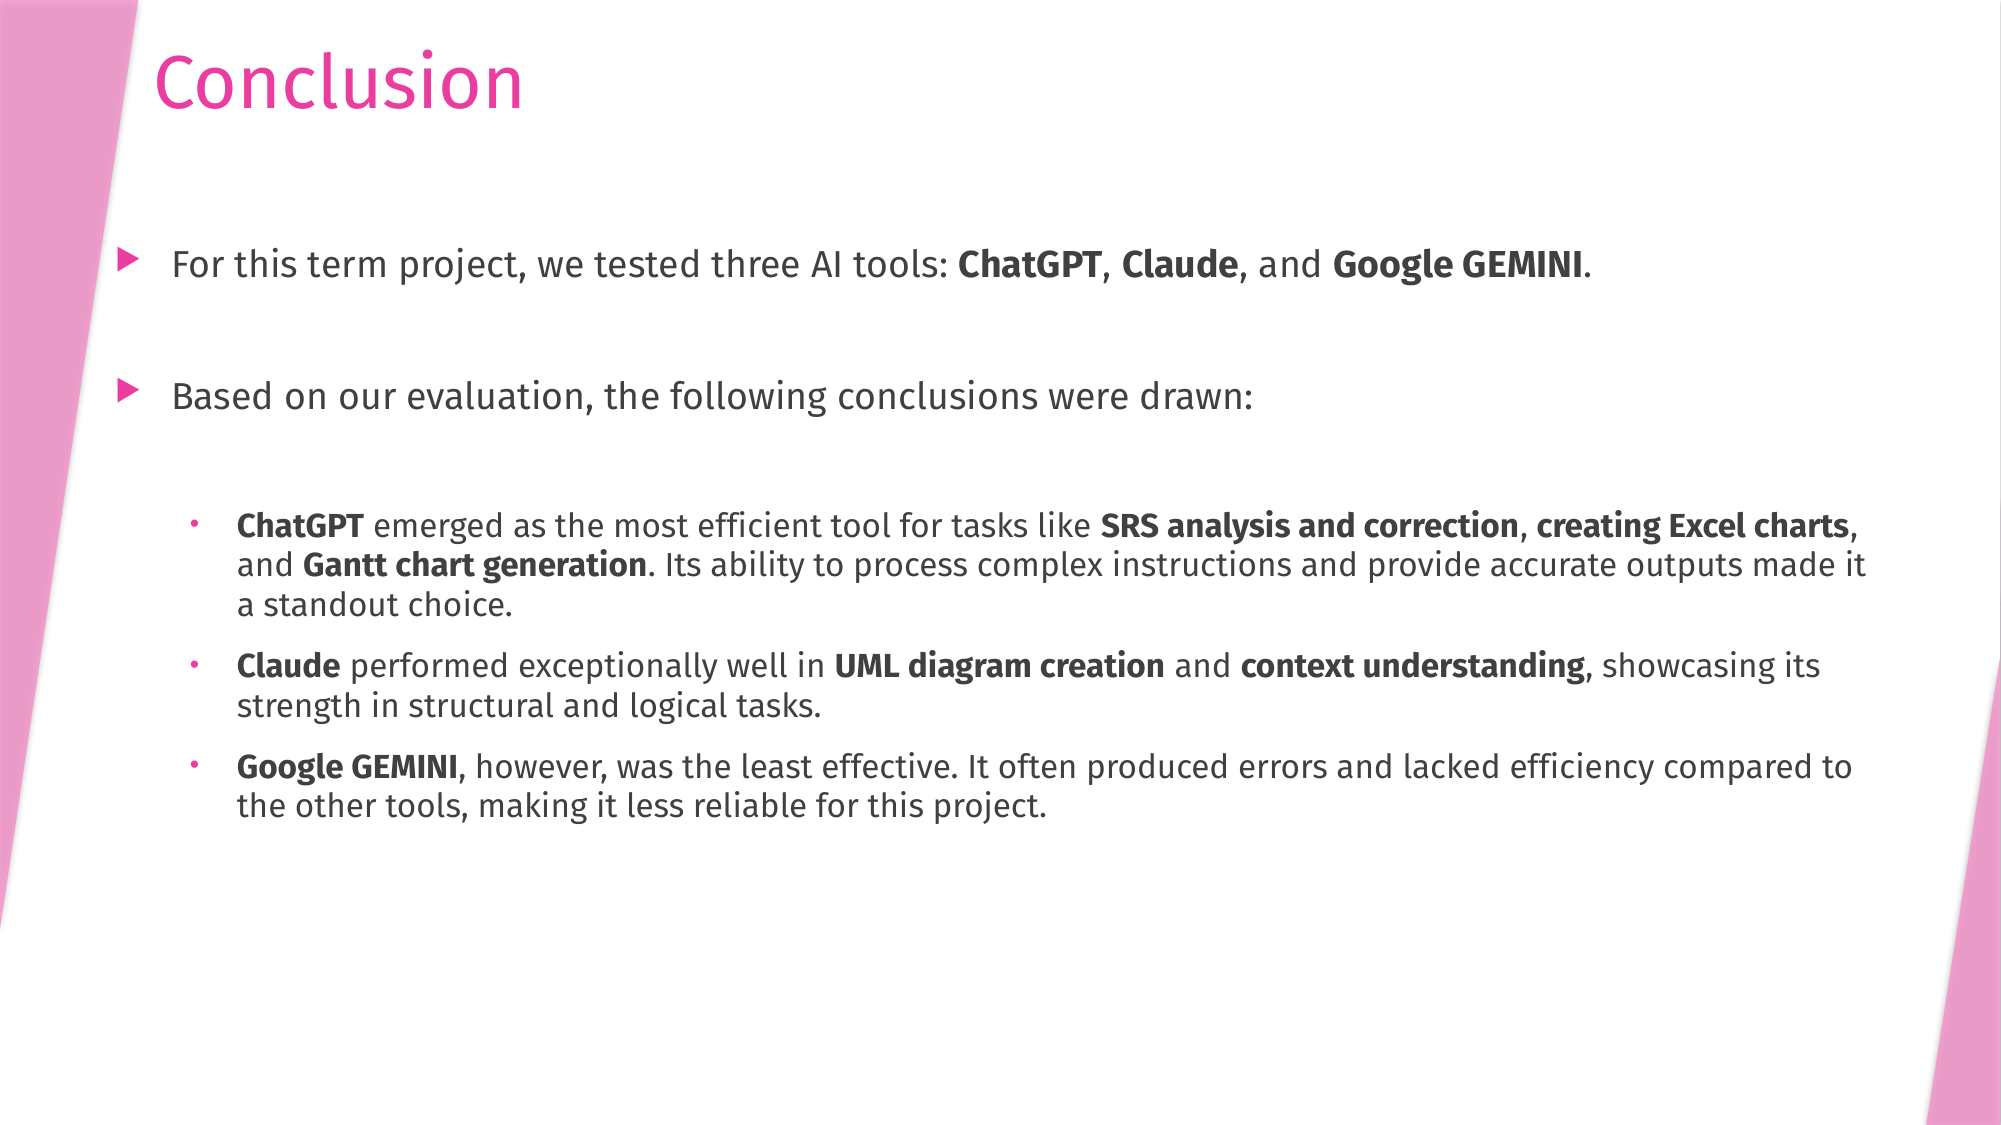

# Conclusion
For this term project, we tested three AI tools: ChatGPT, Claude, and Google GEMINI.

Based on our evaluation, the following conclusions were drawn:

ChatGPT emerged as the most efficient tool for tasks like SRS analysis and correction, creating Excel charts, and Gantt chart generation. Its ability to process complex instructions and provide accurate outputs made it a standout choice.
Claude performed exceptionally well in UML diagram creation and context understanding, showcasing its strength in structural and logical tasks.
Google GEMINI, however, was the least effective. It often produced errors and lacked efficiency compared to the other tools, making it less reliable for this project.